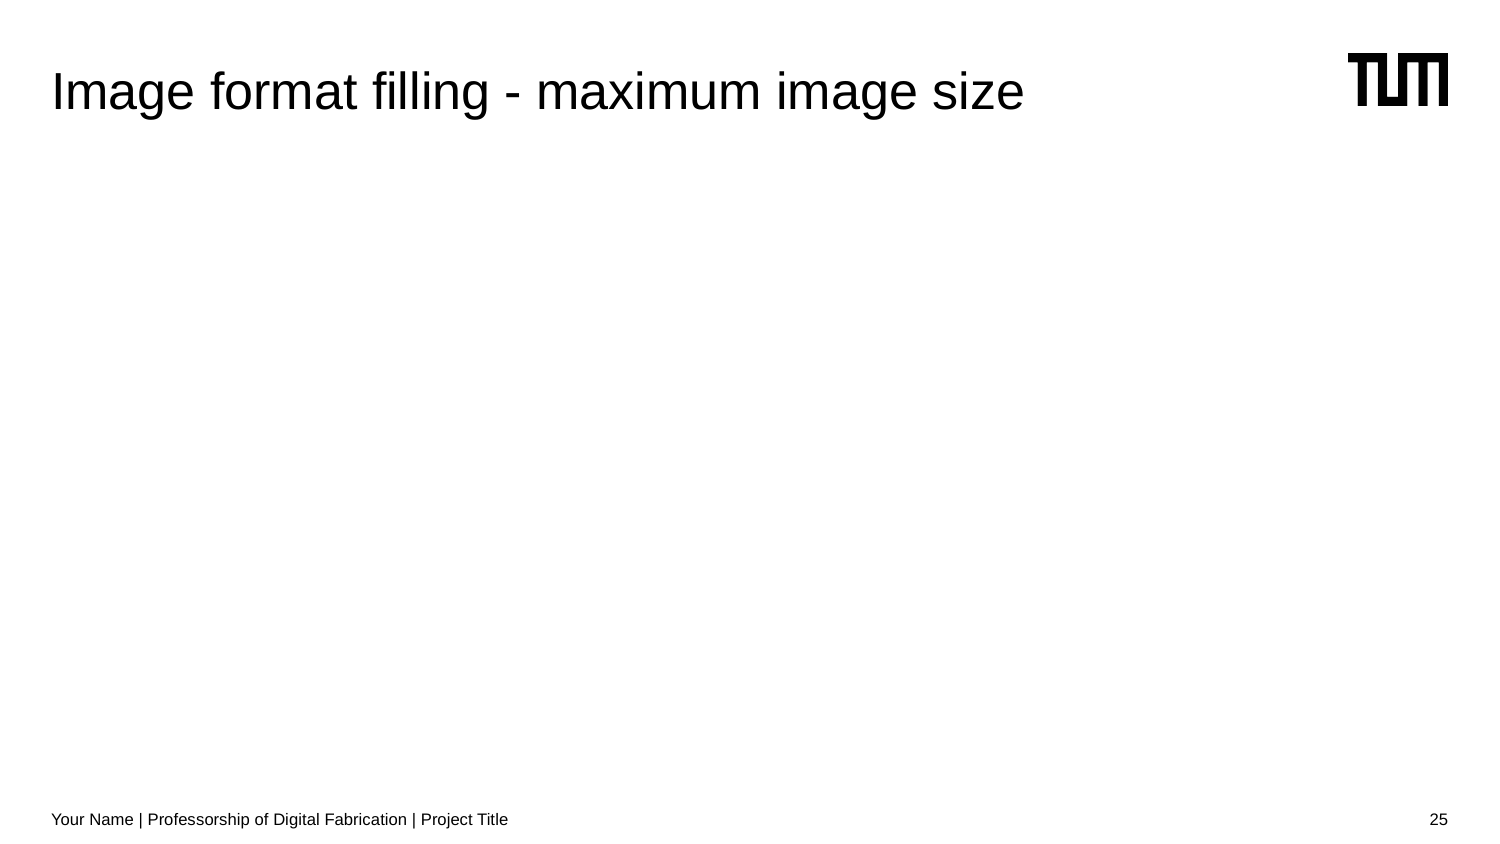

# Image format filling - maximum image size

Your Name | Professorship of Digital Fabrication | Project Title
25